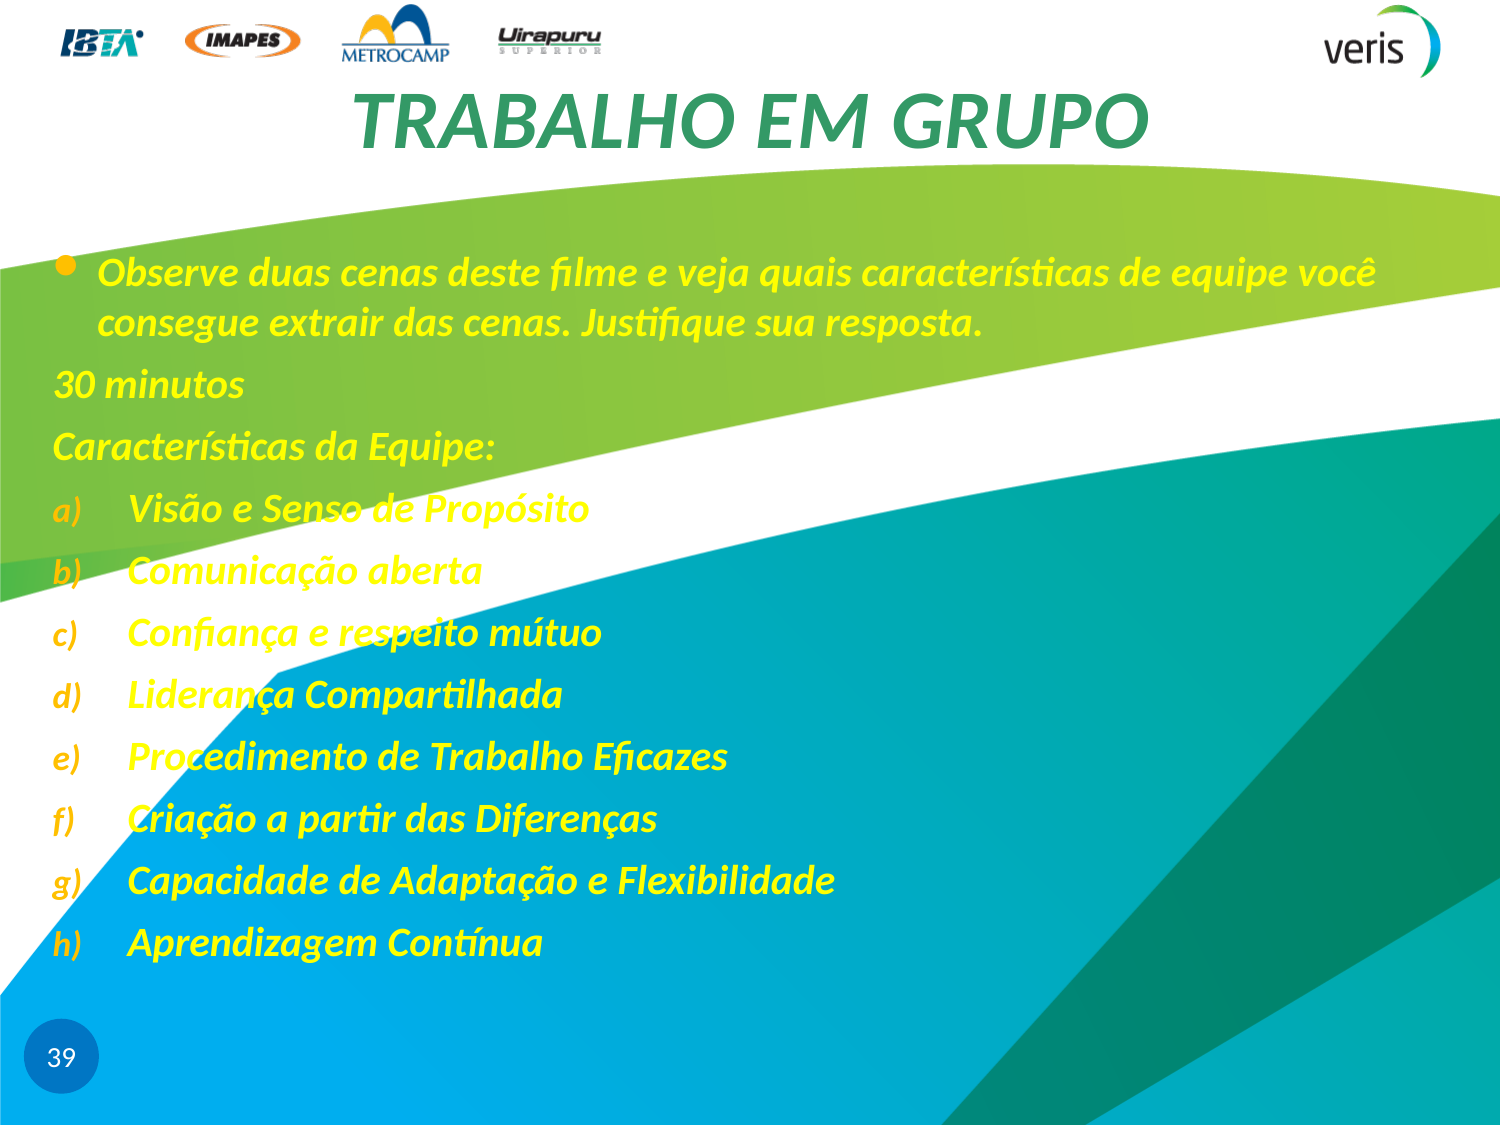

# TRABALHO EM GRUPO
Observe duas cenas deste filme e veja quais características de equipe você consegue extrair das cenas. Justifique sua resposta.
30 minutos
Características da Equipe:
Visão e Senso de Propósito
Comunicação aberta
Confiança e respeito mútuo
Liderança Compartilhada
Procedimento de Trabalho Eficazes
Criação a partir das Diferenças
Capacidade de Adaptação e Flexibilidade
Aprendizagem Contínua
39